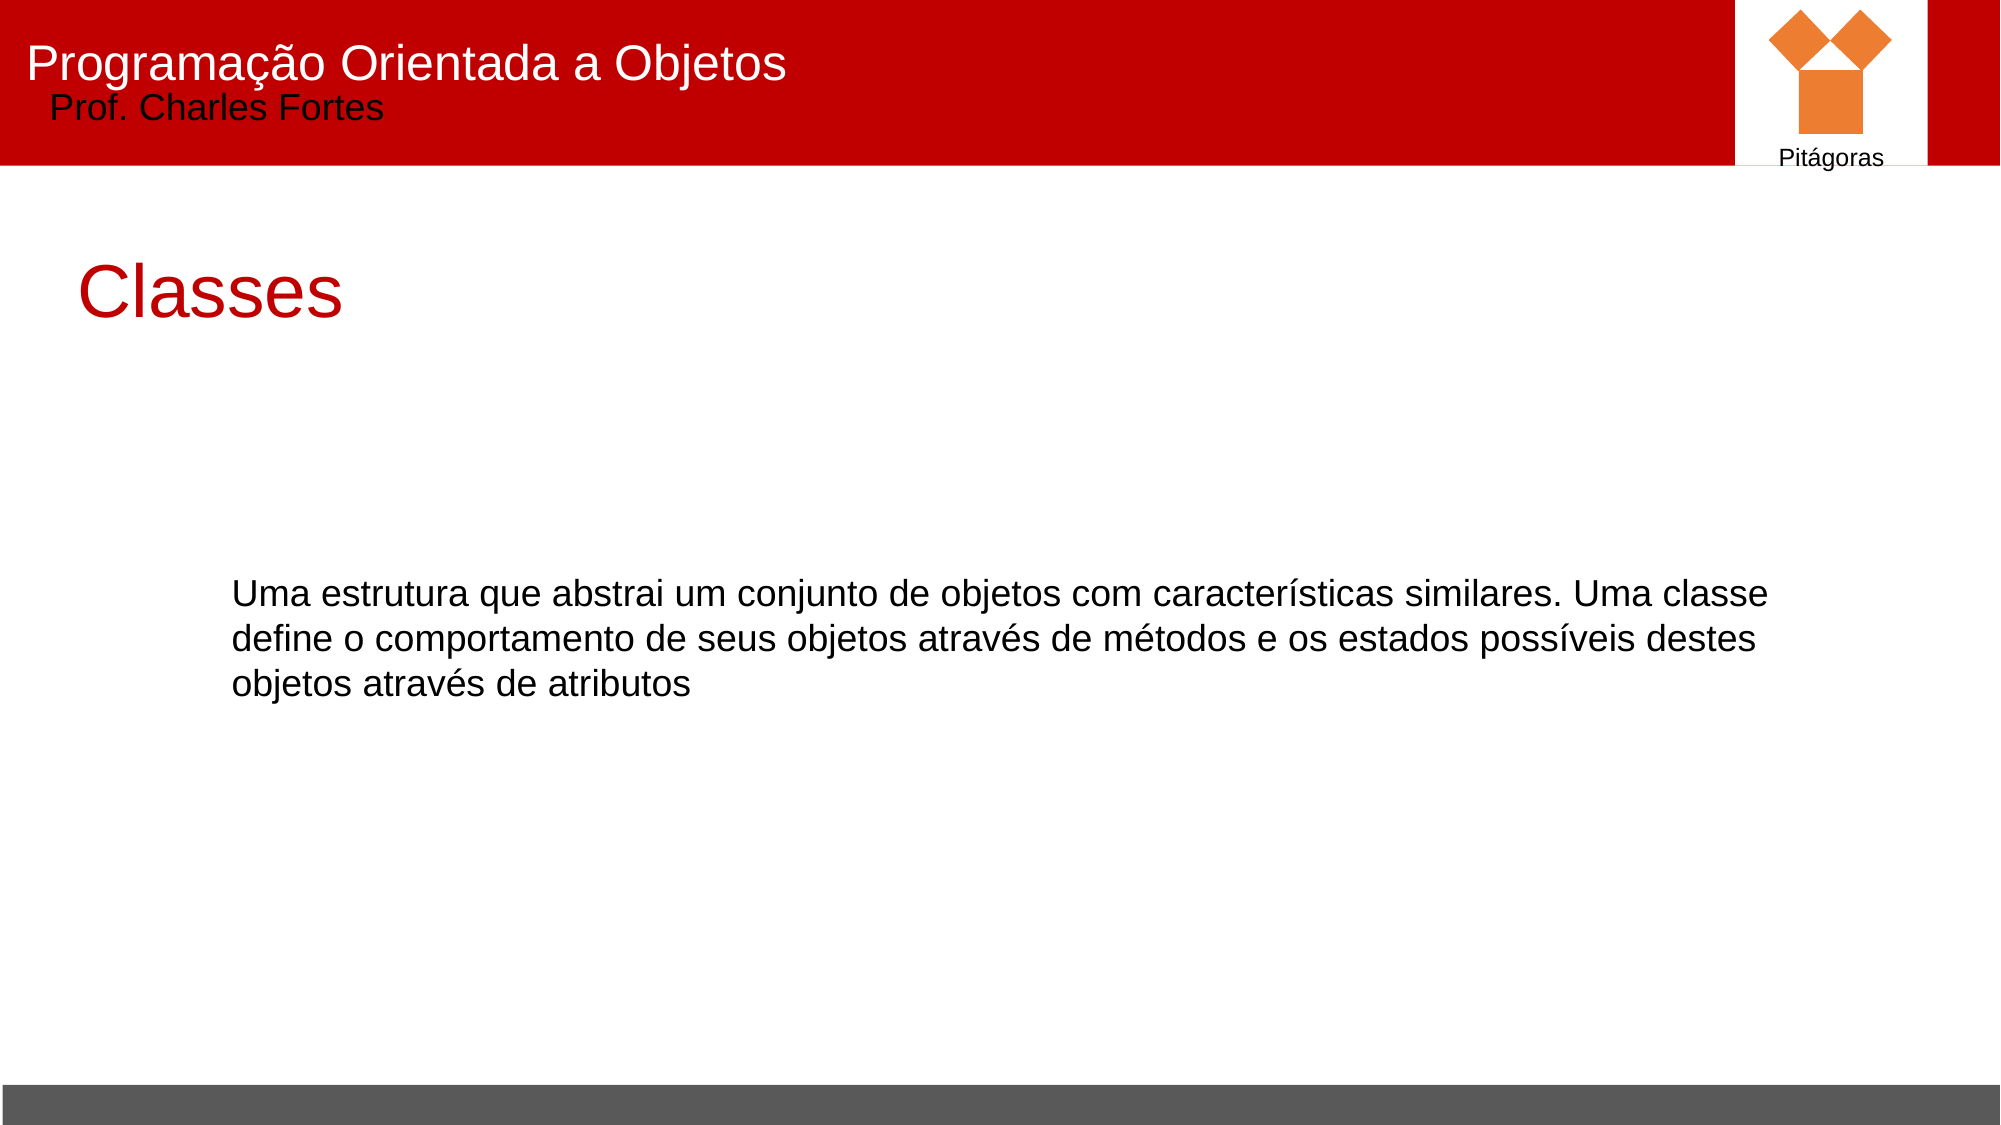

Pitágoras
Programação Orientada a Objetos
Prof. Charles Fortes
Classes
Uma estrutura que abstrai um conjunto de objetos com características similares. Uma classe define o comportamento de seus objetos através de métodos e os estados possíveis destes objetos através de atributos